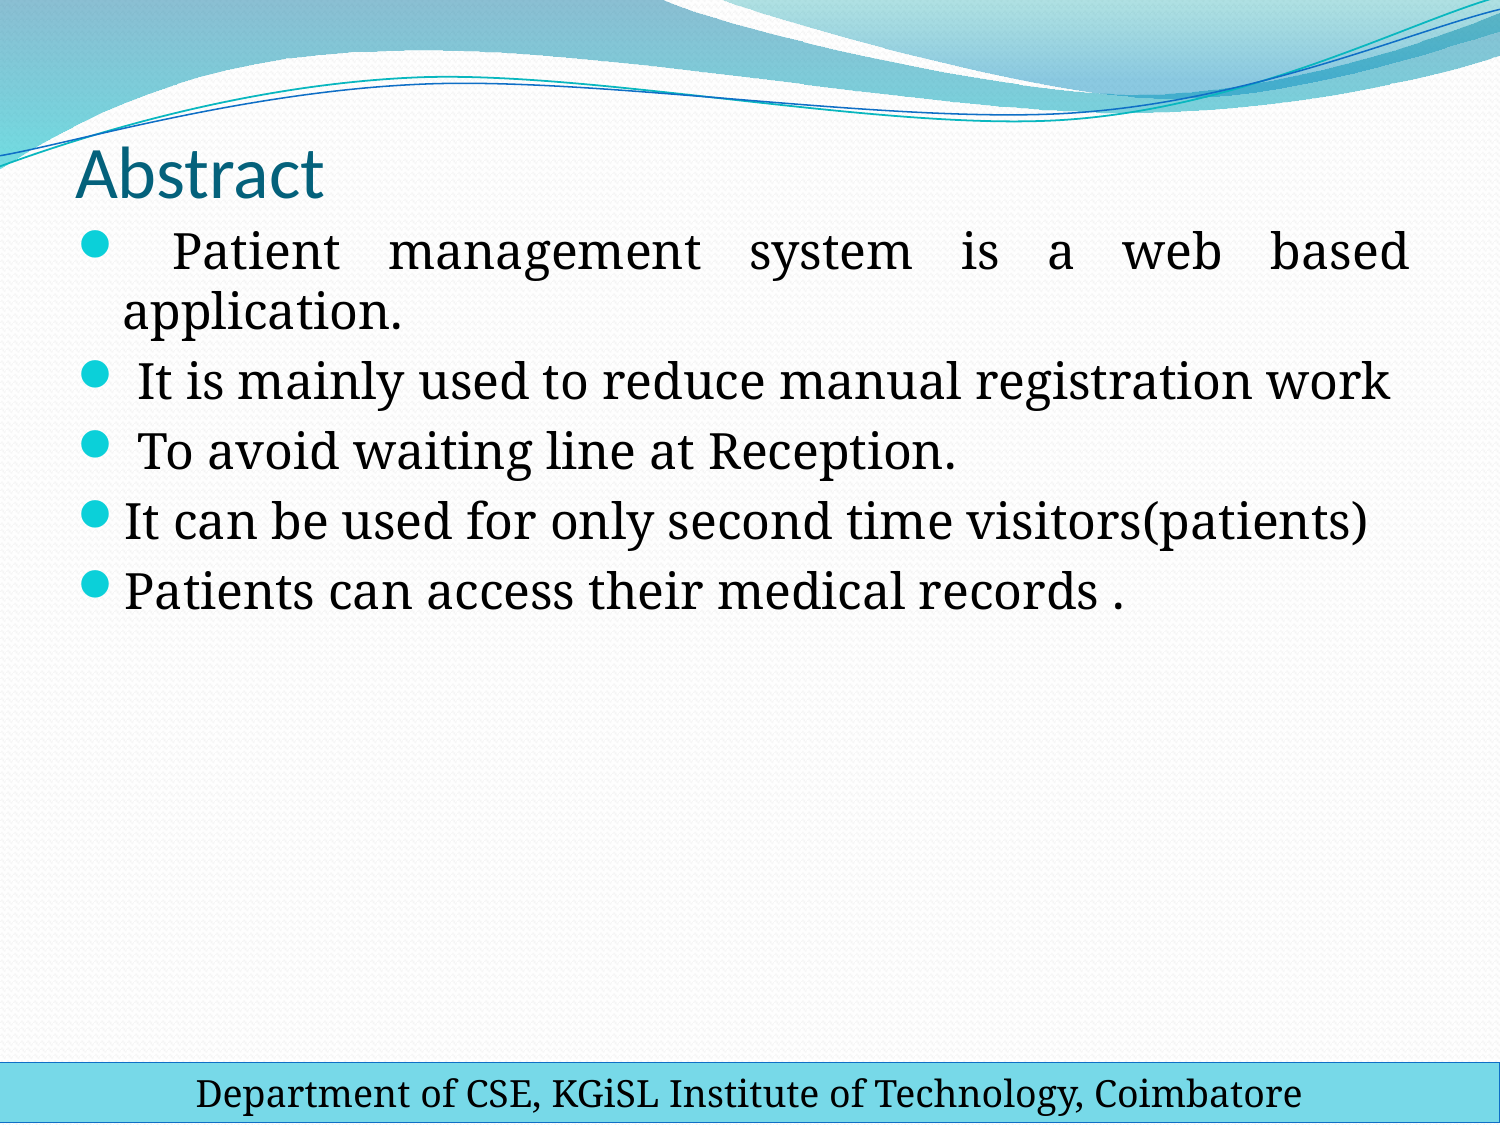

# Abstract
 Patient management system is a web based application.
 It is mainly used to reduce manual registration work
 To avoid waiting line at Reception.
It can be used for only second time visitors(patients)
Patients can access their medical records .

Department of CSE, KGiSL Institute of Technology, Coimbatore